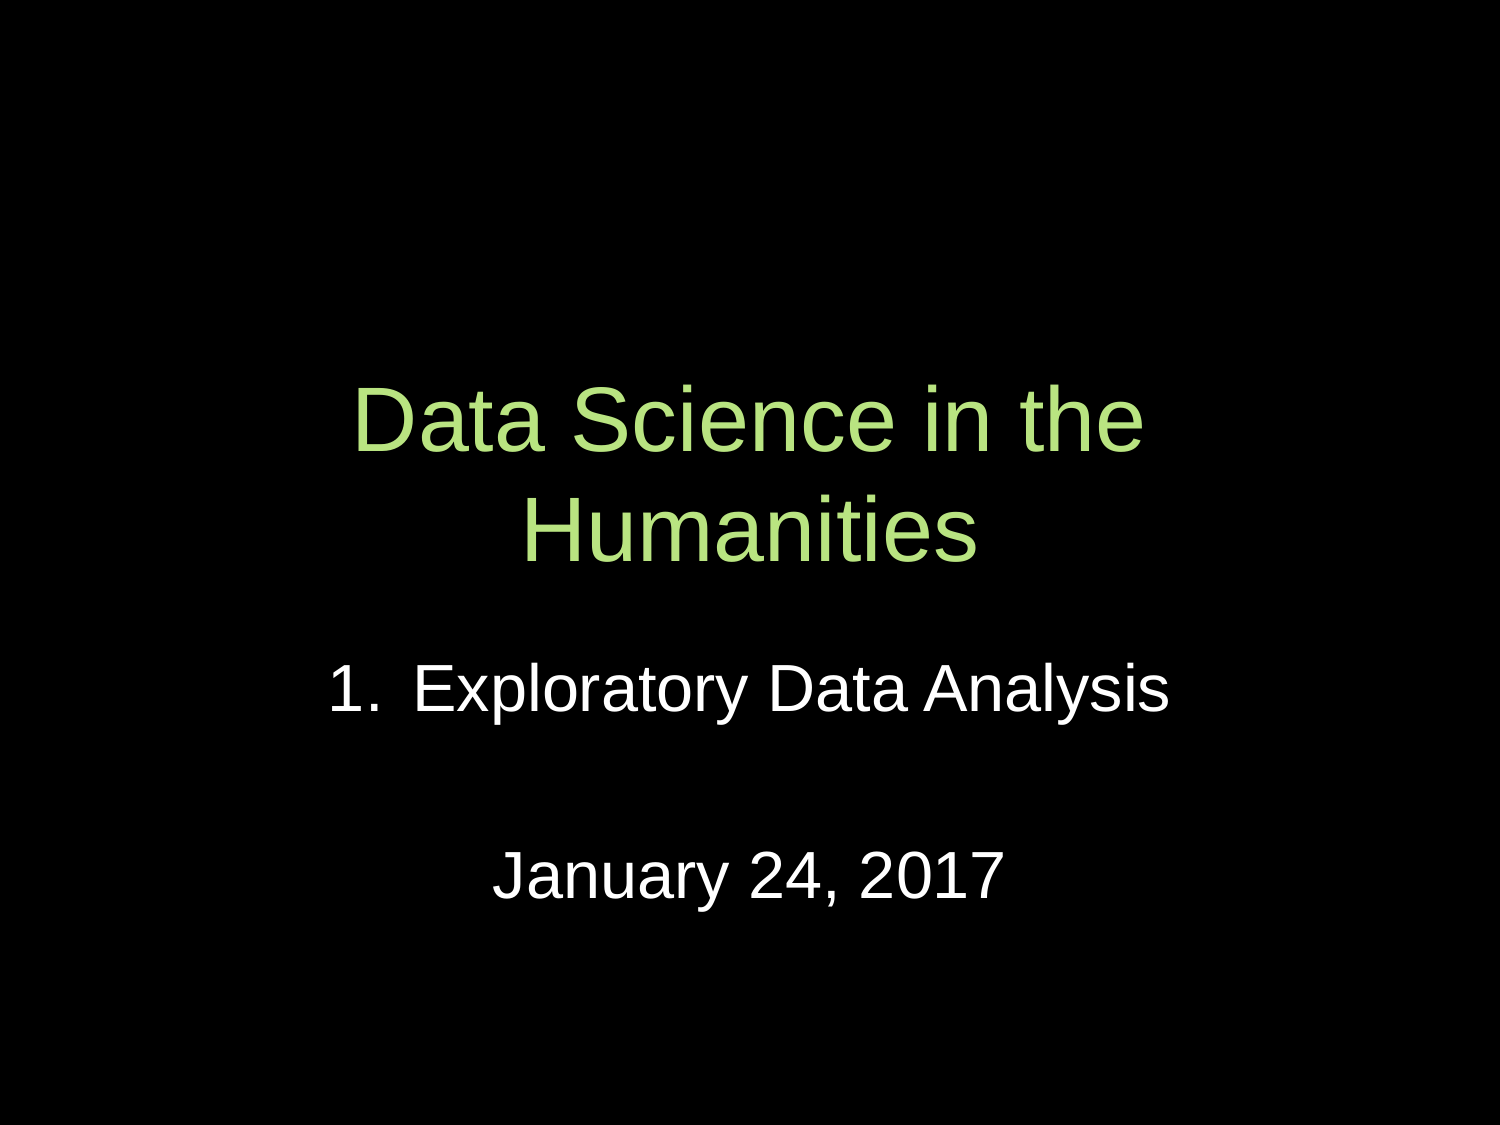

# Data Science in the Humanities
Exploratory Data Analysis

January 24, 2017